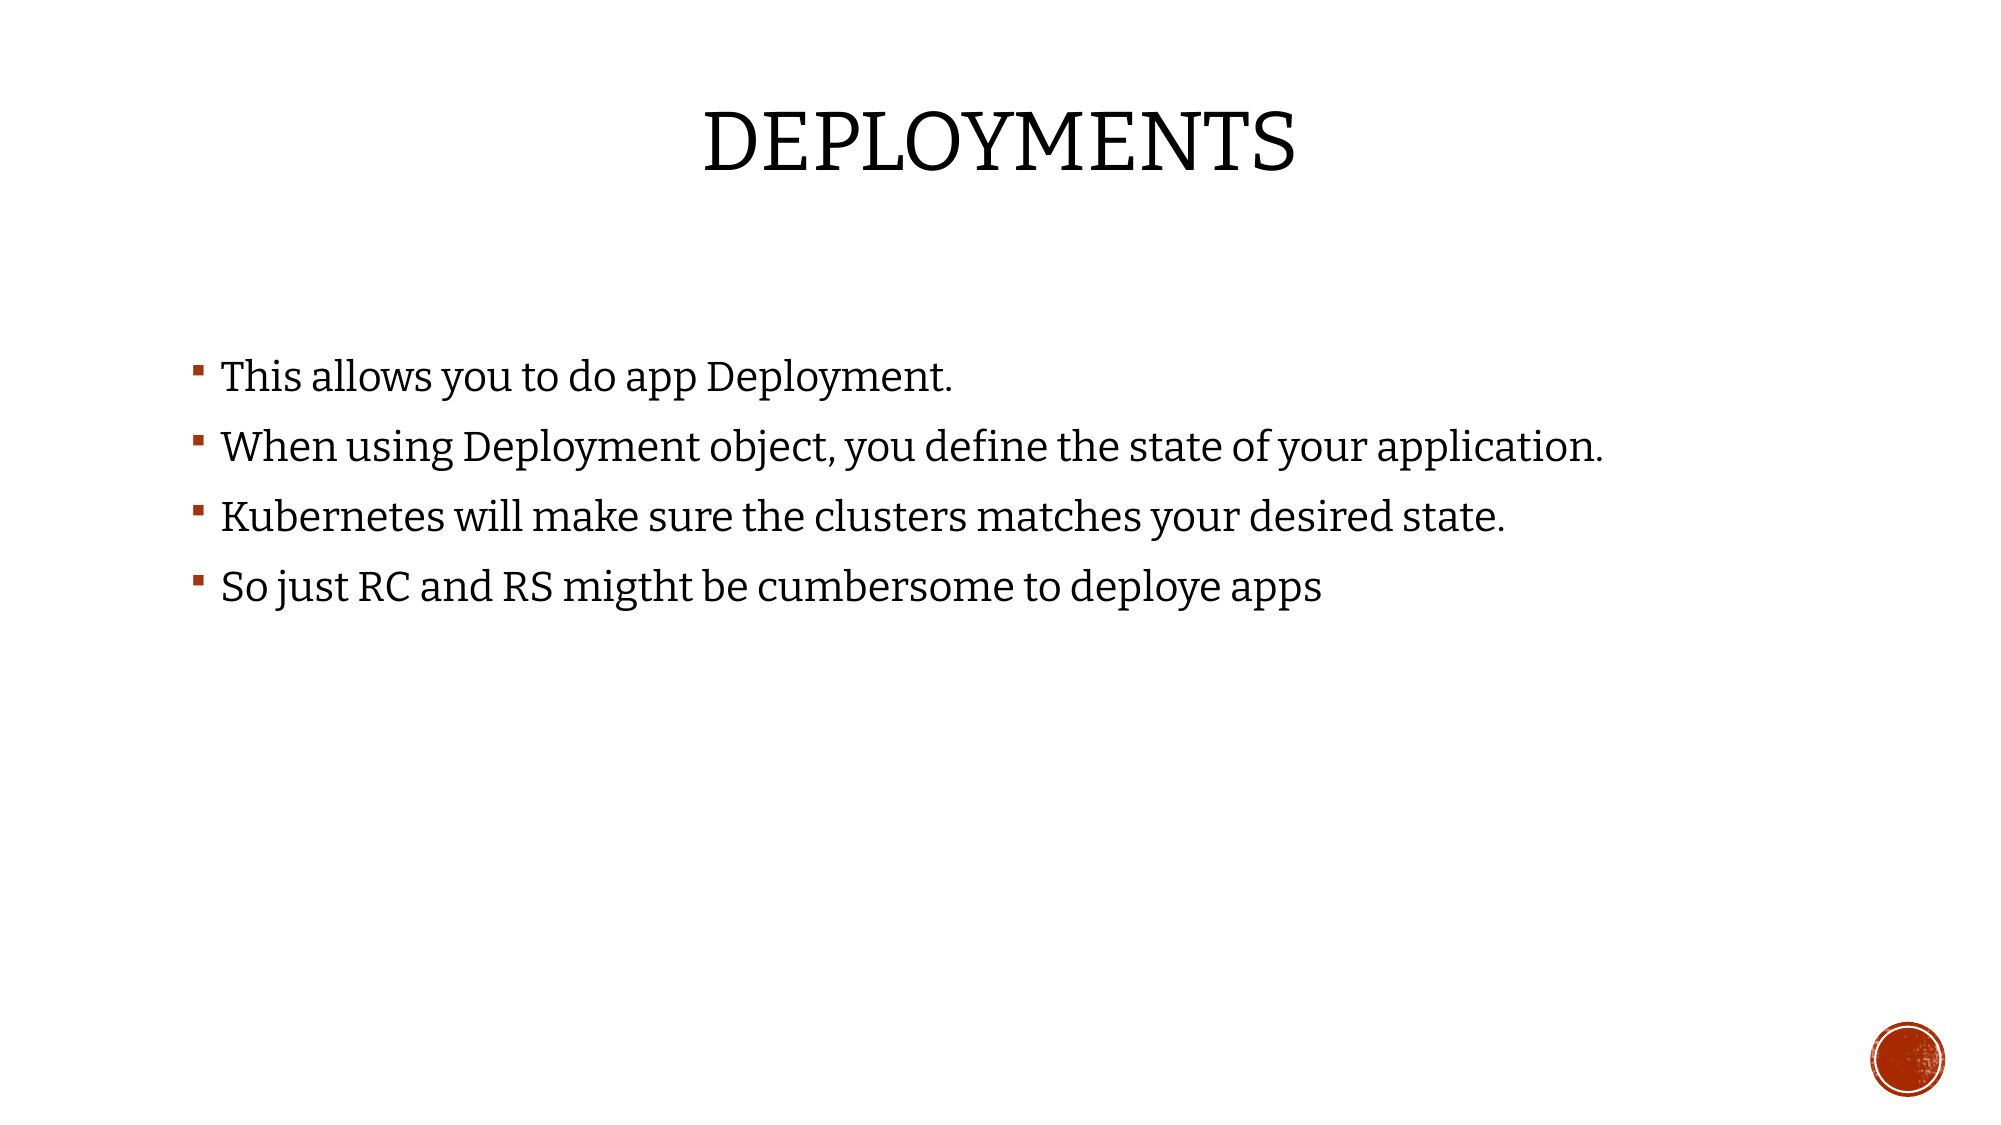

# Deployments
This allows you to do app Deployment.
When using Deployment object, you define the state of your application.
Kubernetes will make sure the clusters matches your desired state.
So just RC and RS migtht be cumbersome to deploye apps